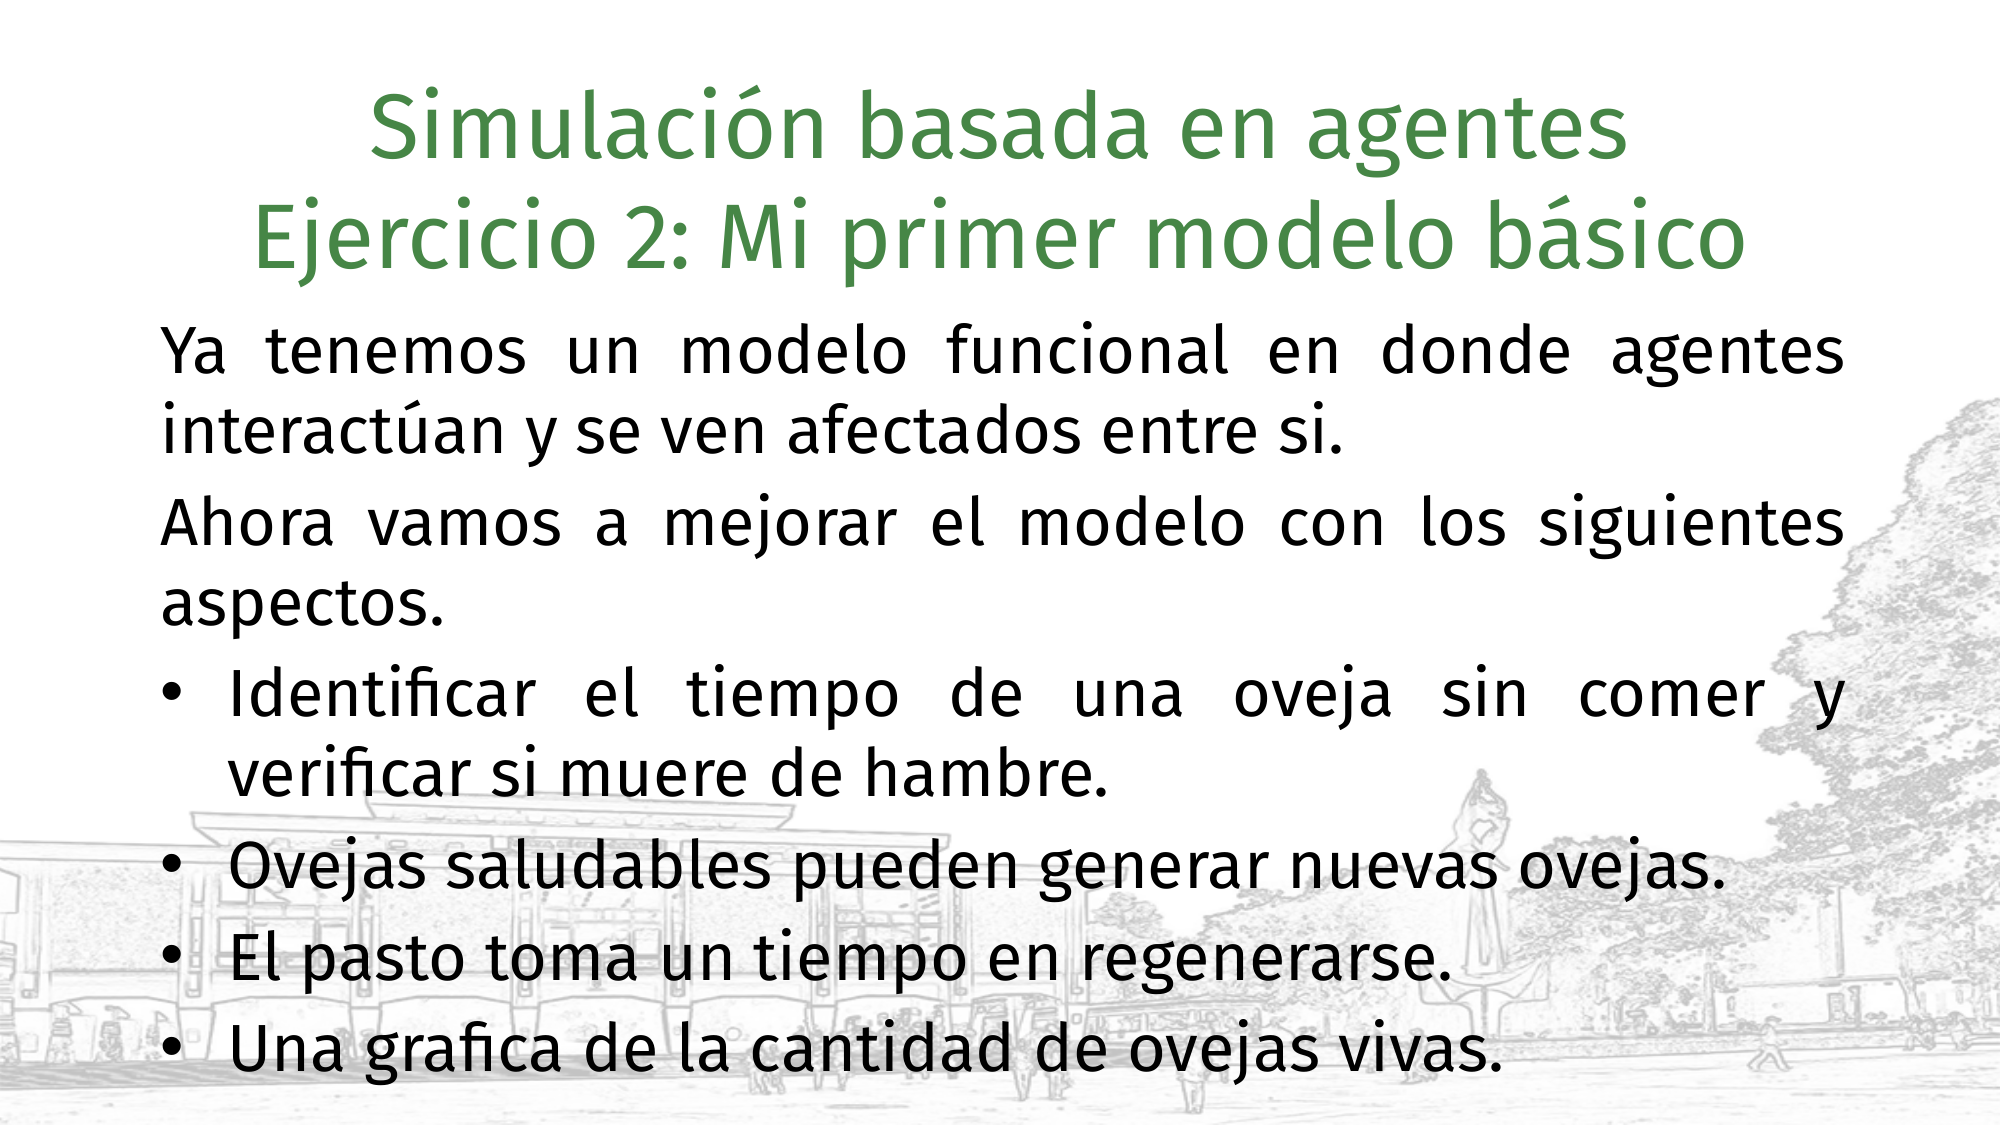

# Simulación basada en agentes Ejercicio 2: Mi primer modelo básico
Ya tenemos un modelo funcional en donde agentes interactúan y se ven afectados entre si.
Ahora vamos a mejorar el modelo con los siguientes aspectos.
Identificar el tiempo de una oveja sin comer y verificar si muere de hambre.
Ovejas saludables pueden generar nuevas ovejas.
El pasto toma un tiempo en regenerarse.
Una grafica de la cantidad de ovejas vivas.